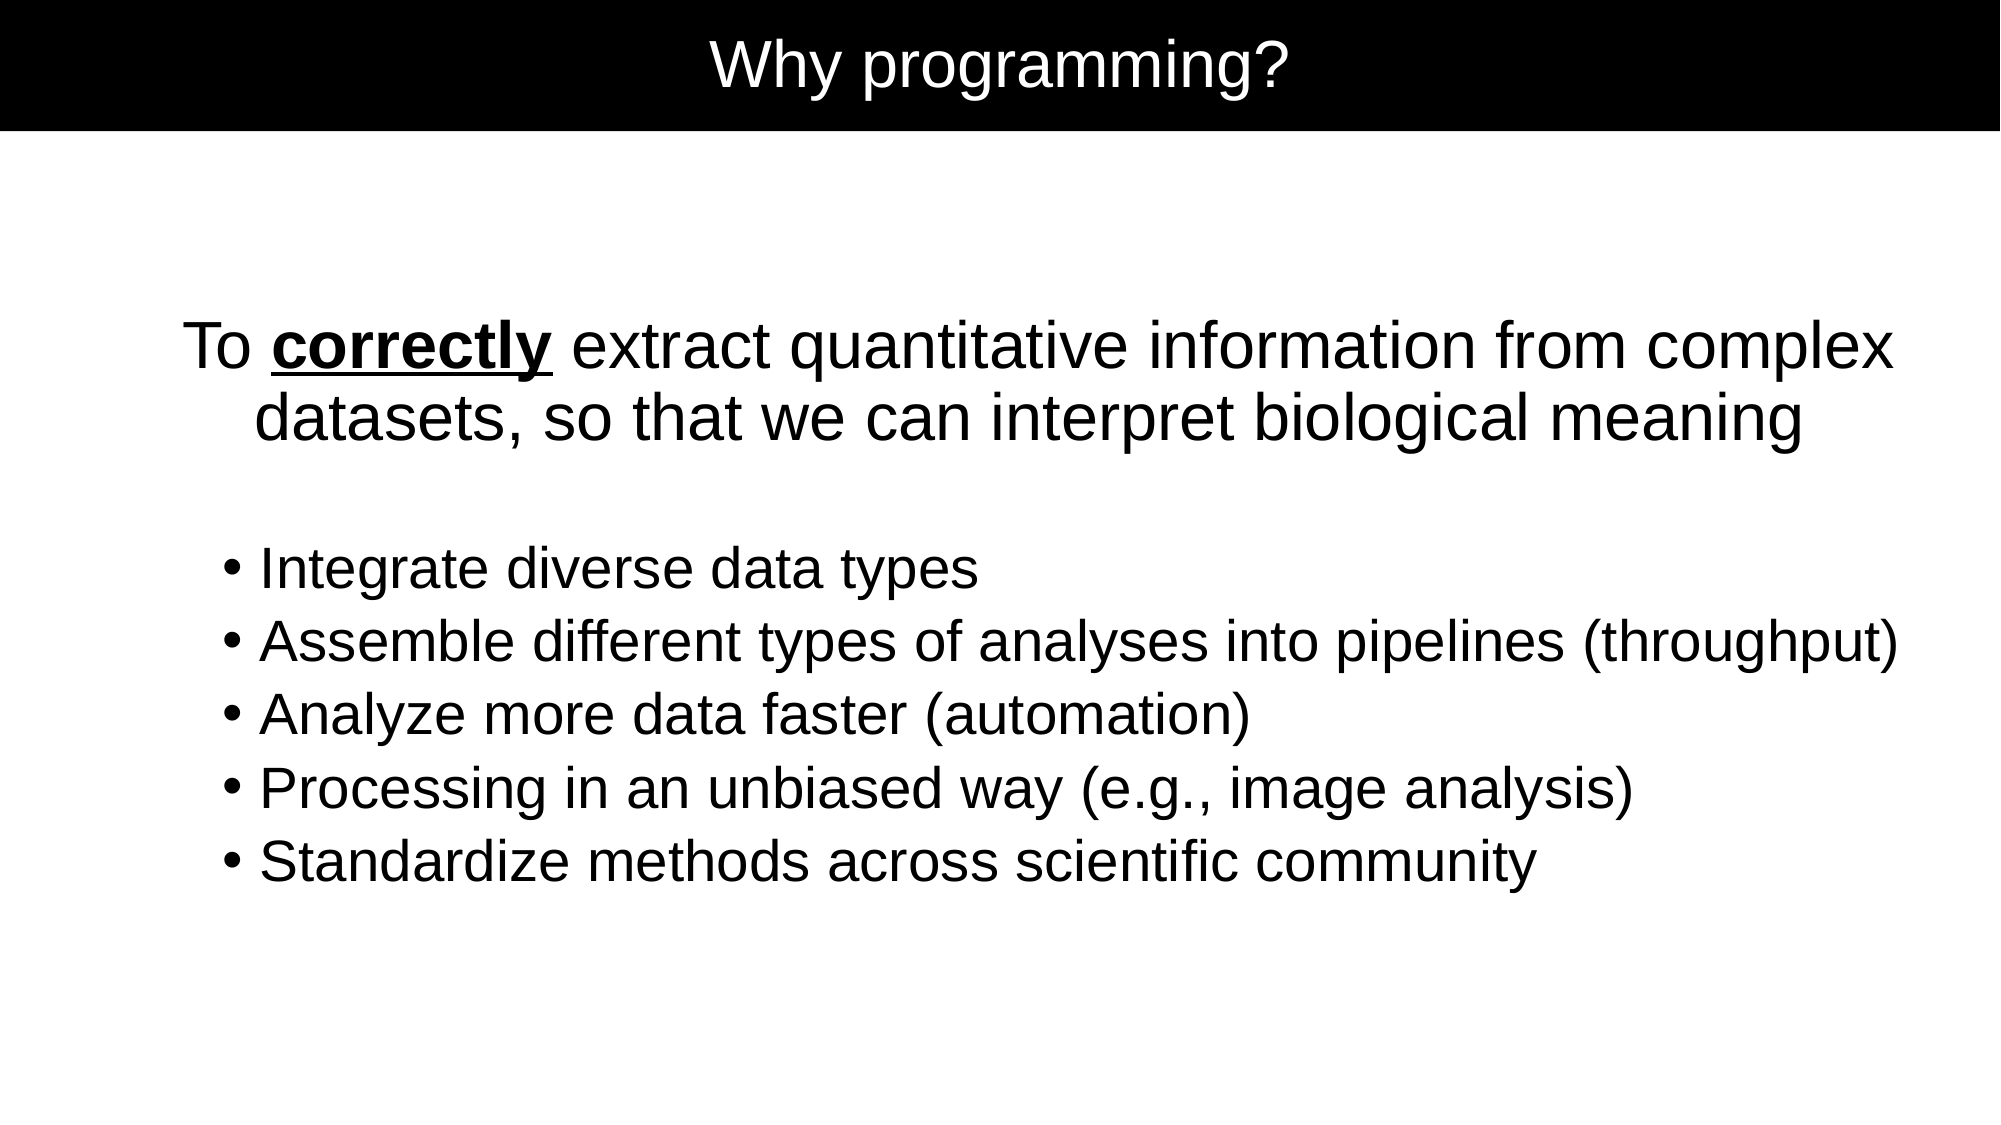

# Why programming?
To correctly extract quantitative information from complex datasets, so that we can interpret biological meaning

Integrate diverse data types
Assemble different types of analyses into pipelines (throughput)
Analyze more data faster (automation)
Processing in an unbiased way (e.g., image analysis)
Standardize methods across scientific community